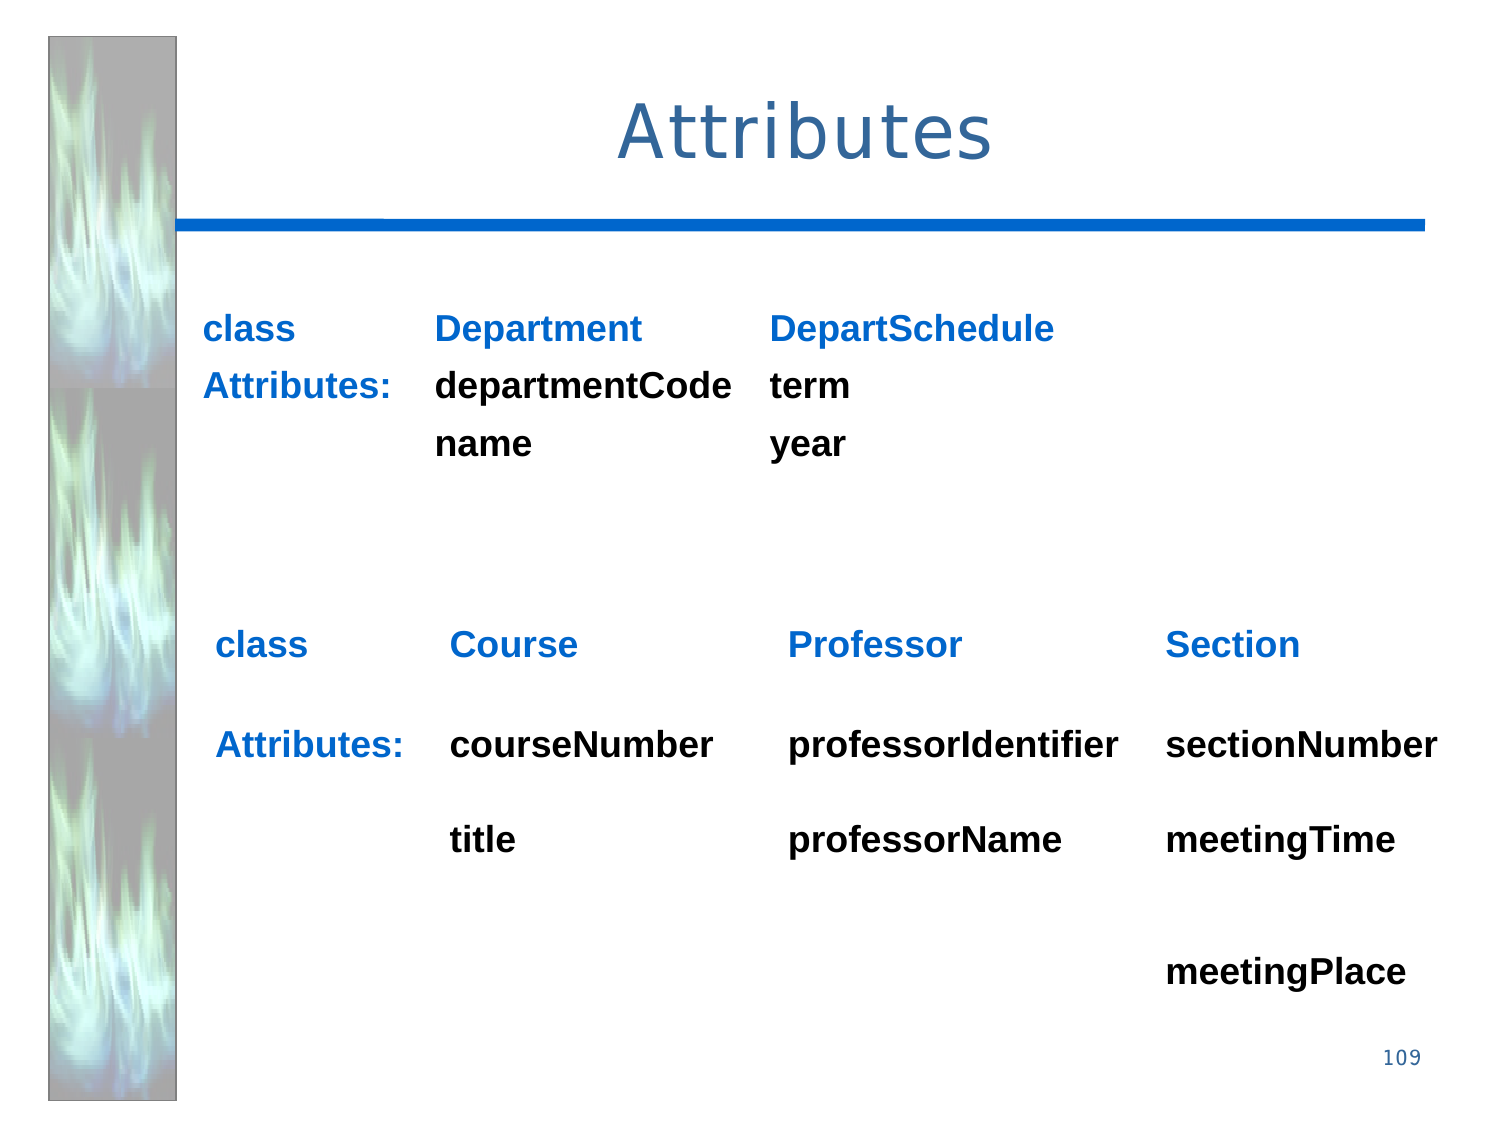

# Attributes

| class | Department | DepartSchedule |  |
| --- | --- | --- | --- |
| Attributes: | departmentCode | term |  |
|  | name | year |  |
|  |  |  |  |
| class | Course | Professor | Section |
| --- | --- | --- | --- |
| Attributes: | courseNumber | professorIdentifier | sectionNumber |
|  | title | professorName | meetingTime |
|  |  |  | meetingPlace |
109